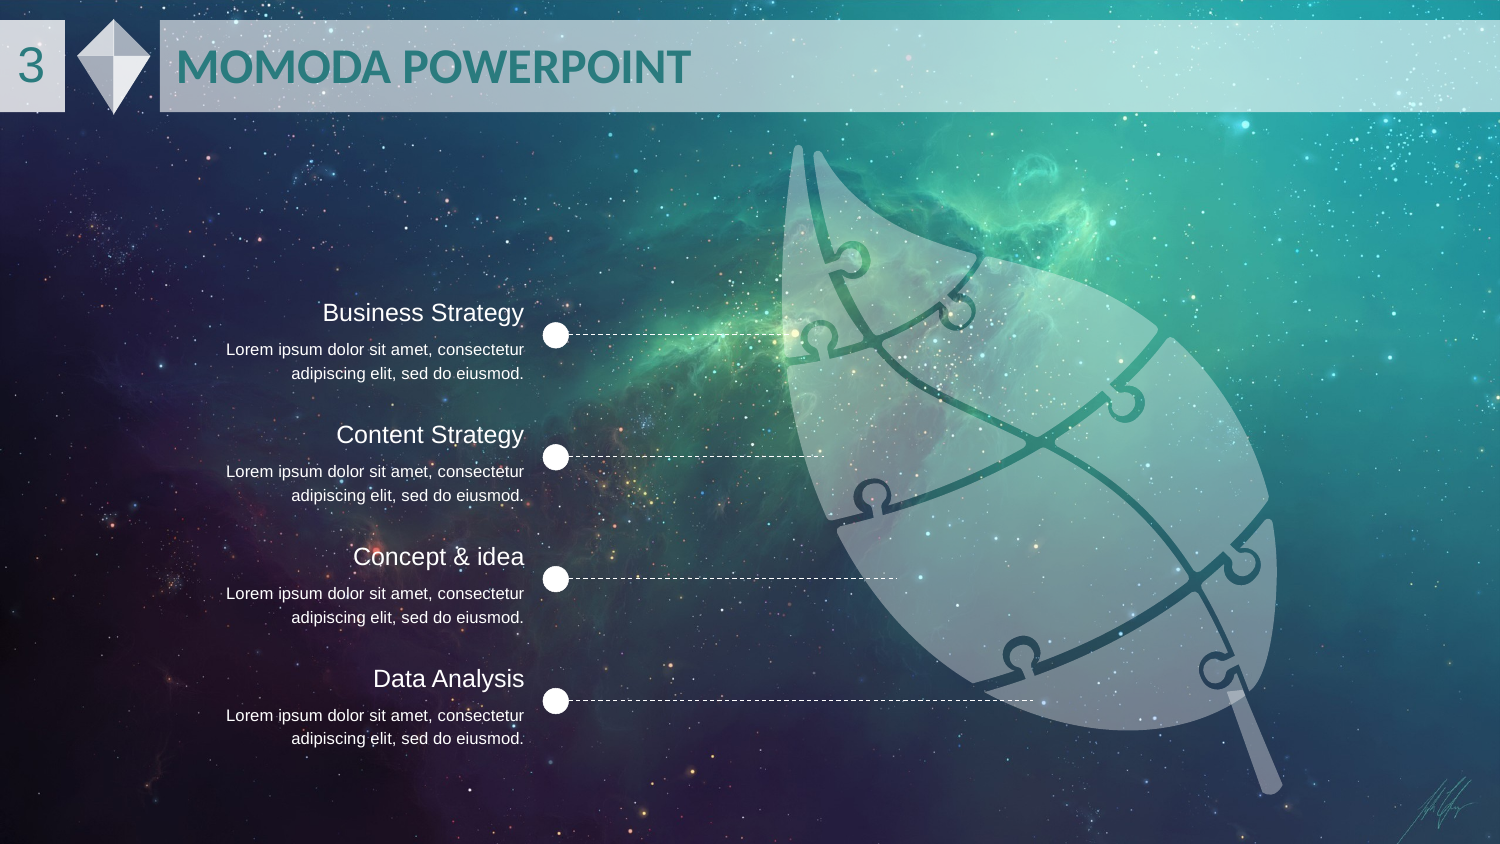

3
MOMODA POWERPOINT

Business Strategy
Lorem ipsum dolor sit amet, consectetur adipiscing elit, sed do eiusmod.

Content Strategy
Lorem ipsum dolor sit amet, consectetur adipiscing elit, sed do eiusmod.

Concept & idea
Lorem ipsum dolor sit amet, consectetur adipiscing elit, sed do eiusmod.

Data Analysis
Lorem ipsum dolor sit amet, consectetur adipiscing elit, sed do eiusmod.